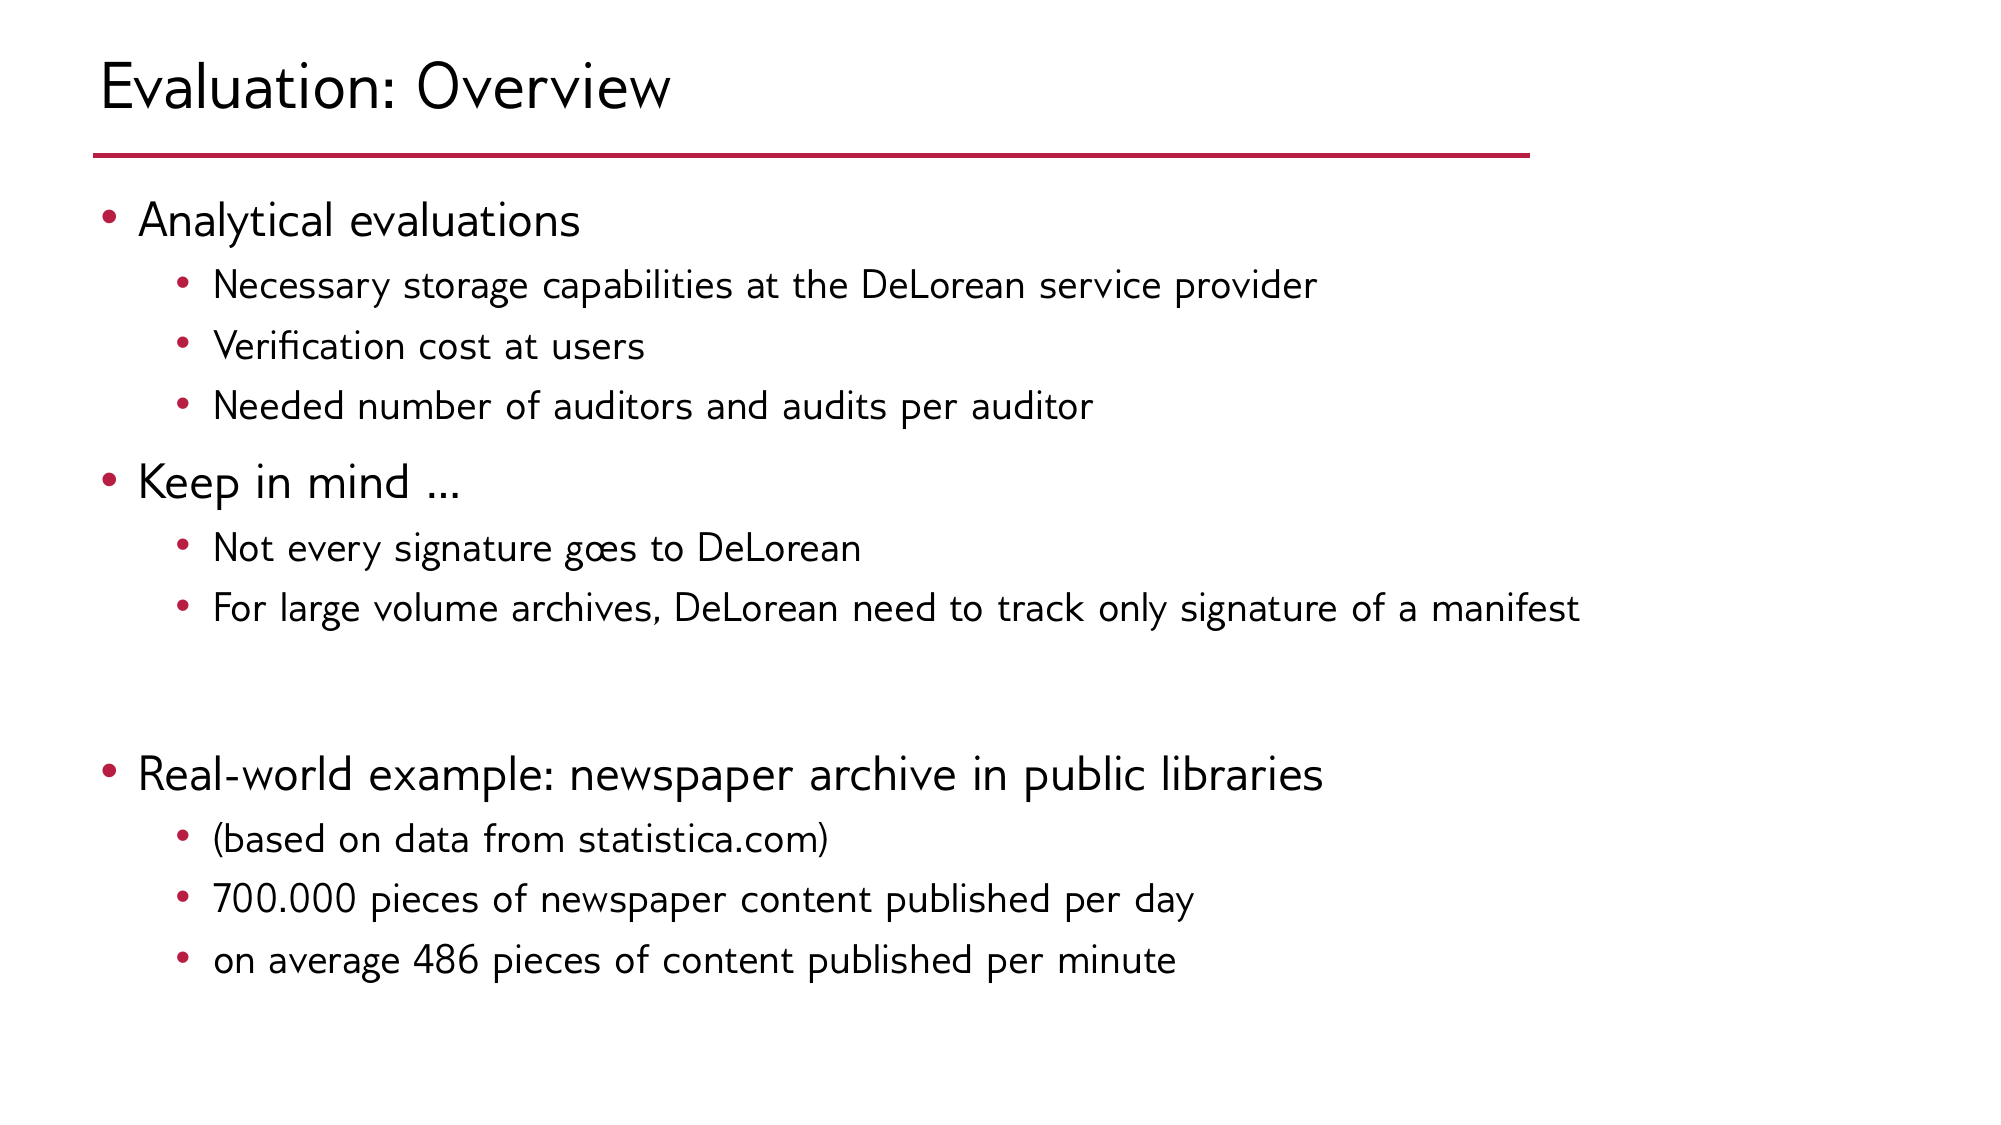

# Evaluation: Overview
Analytical evaluations
Necessary storage capabilities at the DeLorean service provider
Verification cost at users
Needed number of auditors and audits per auditor
Keep in mind …
Not every signature goes to DeLorean
For large volume archives, DeLorean need to track only signature of a manifest

Real-world example: newspaper archive in public libraries
(based on data from statistica.com)
700.000 pieces of newspaper content published per day
on average 486 pieces of content published per minute